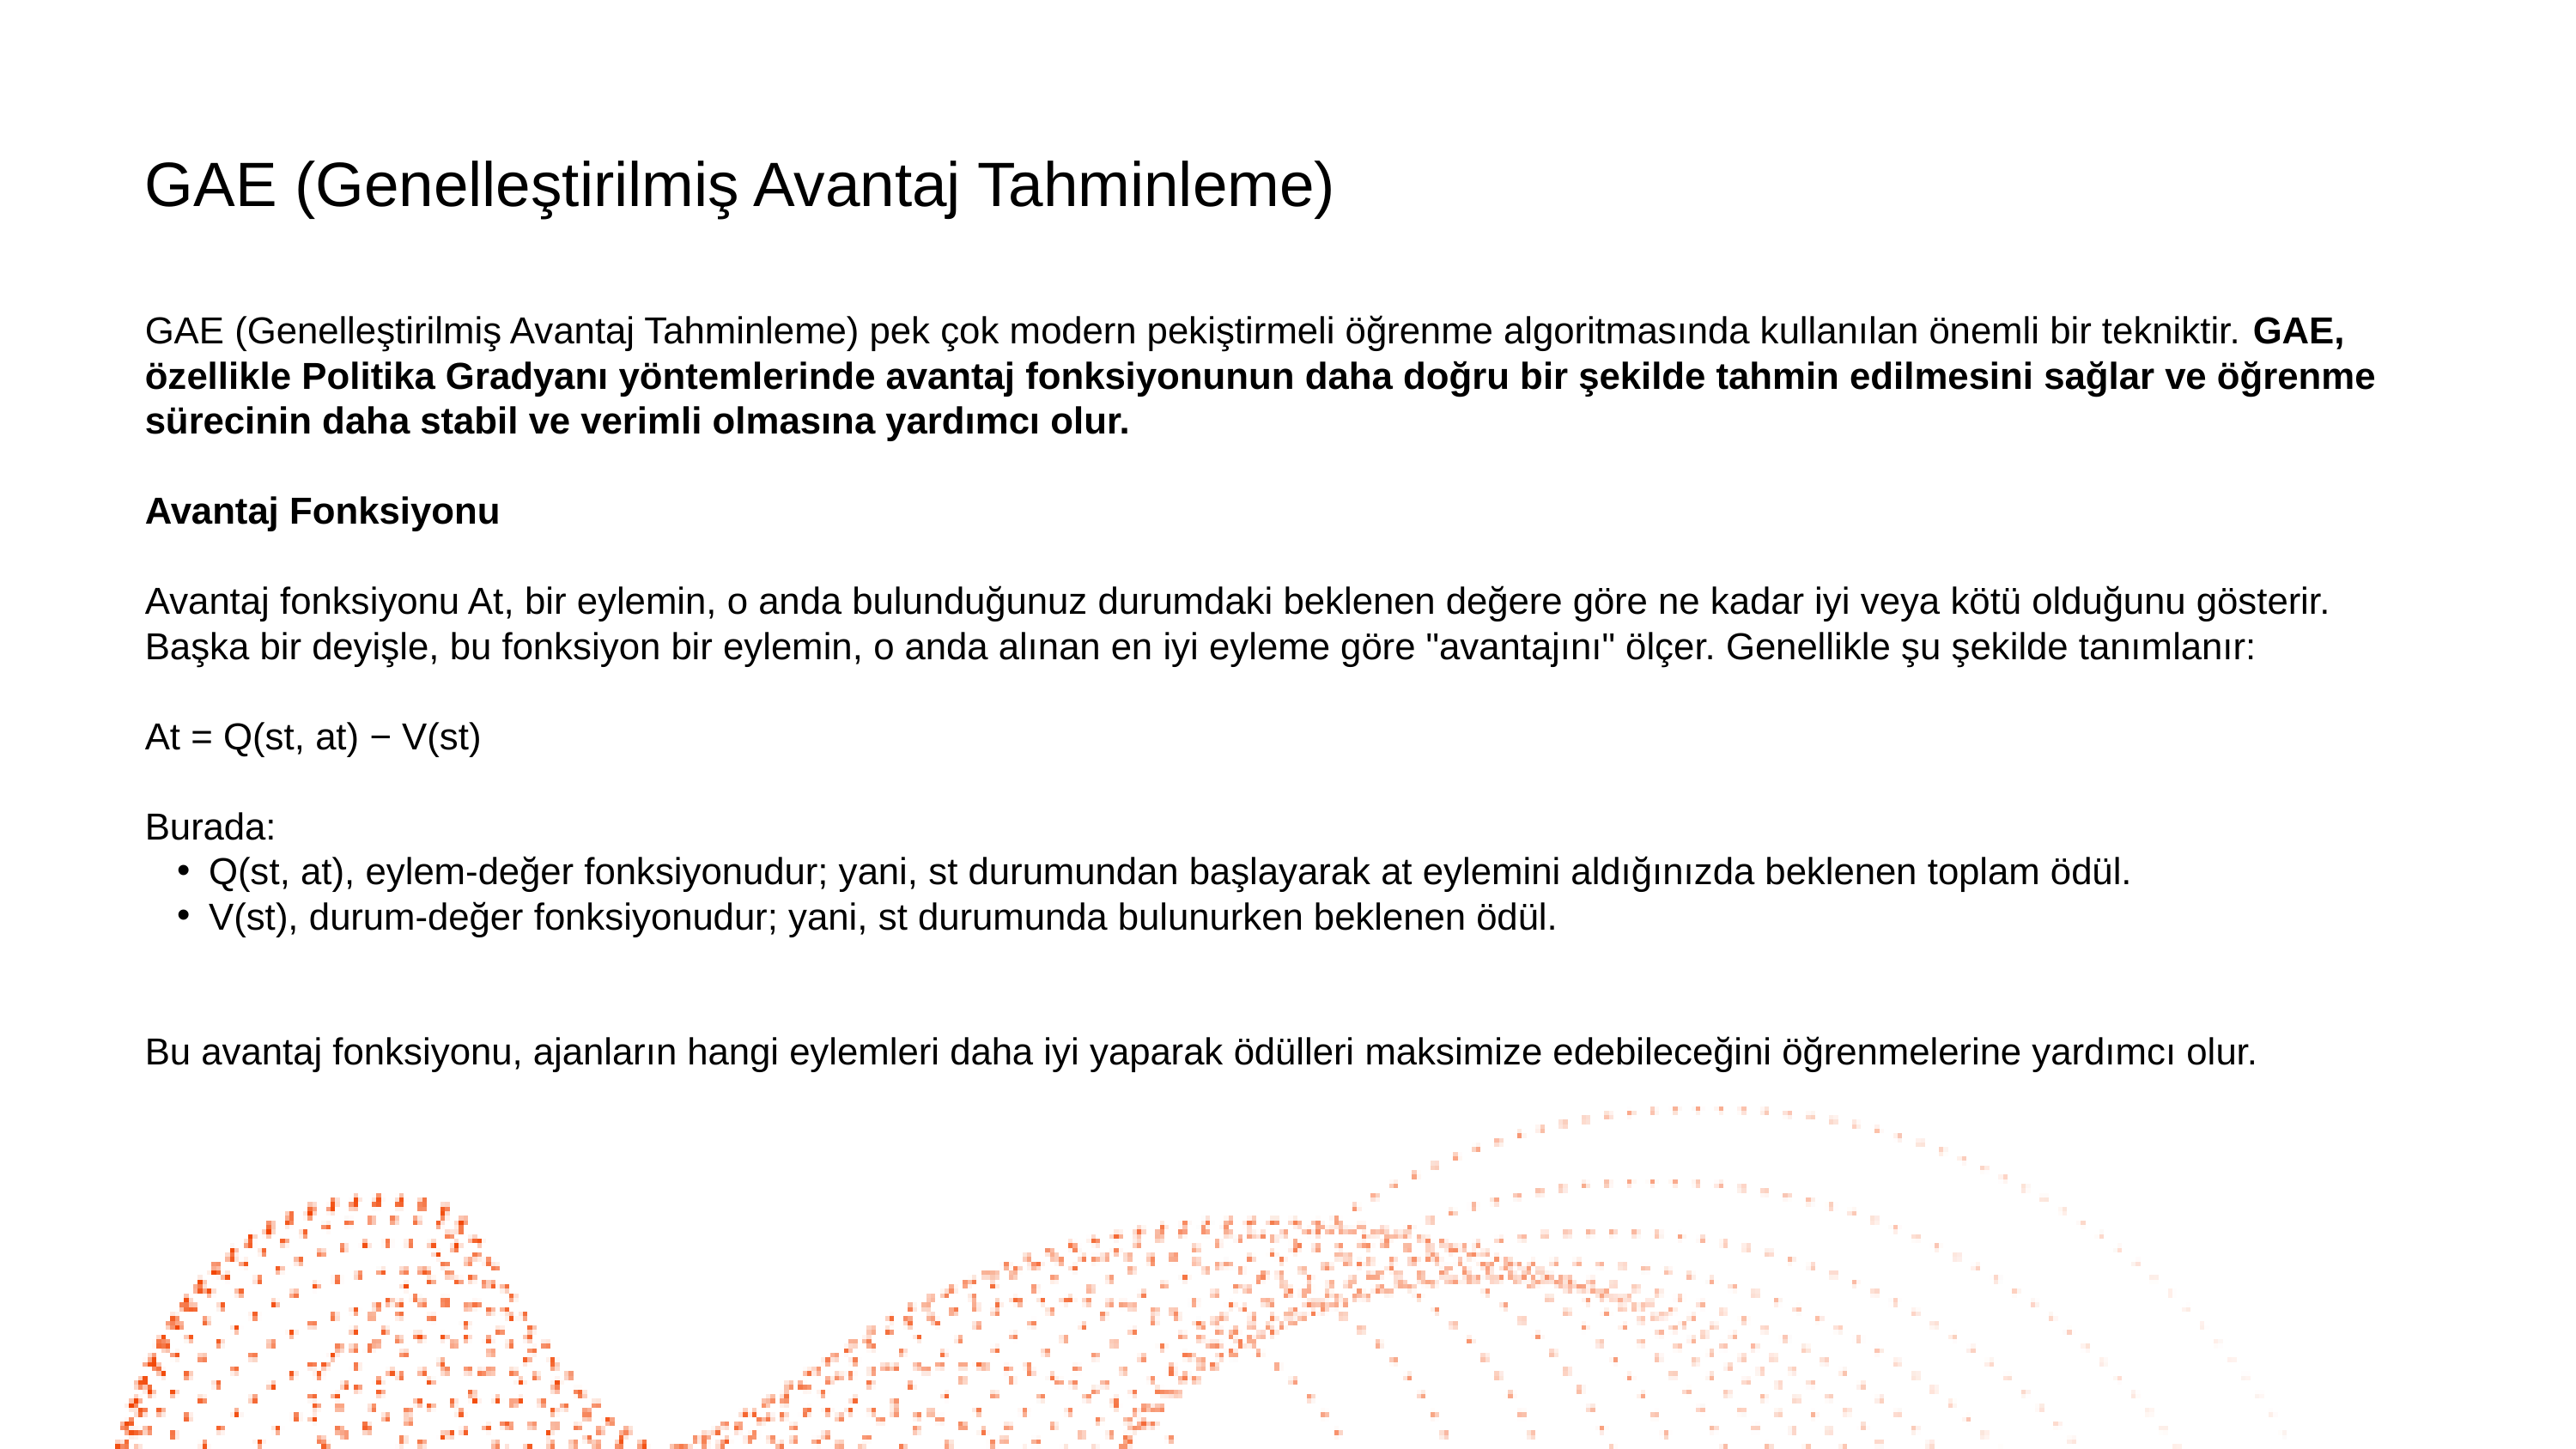

GAE (Genelleştirilmiş Avantaj Tahminleme)
GAE (Genelleştirilmiş Avantaj Tahminleme) pek çok modern pekiştirmeli öğrenme algoritmasında kullanılan önemli bir tekniktir. GAE, özellikle Politika Gradyanı yöntemlerinde avantaj fonksiyonunun daha doğru bir şekilde tahmin edilmesini sağlar ve öğrenme sürecinin daha stabil ve verimli olmasına yardımcı olur.

Avantaj Fonksiyonu

Avantaj fonksiyonu At​, bir eylemin, o anda bulunduğunuz durumdaki beklenen değere göre ne kadar iyi veya kötü olduğunu gösterir. Başka bir deyişle, bu fonksiyon bir eylemin, o anda alınan en iyi eyleme göre "avantajını" ölçer. Genellikle şu şekilde tanımlanır:

At = Q(st, at) − V(st)

Burada:
Q(st, at), eylem-değer fonksiyonudur; yani, st durumundan başlayarak at eylemini aldığınızda beklenen toplam ödül.
V(st​), durum-değer fonksiyonudur; yani, st durumunda bulunurken beklenen ödül.

Bu avantaj fonksiyonu, ajanların hangi eylemleri daha iyi yaparak ödülleri maksimize edebileceğini öğrenmelerine yardımcı olur.